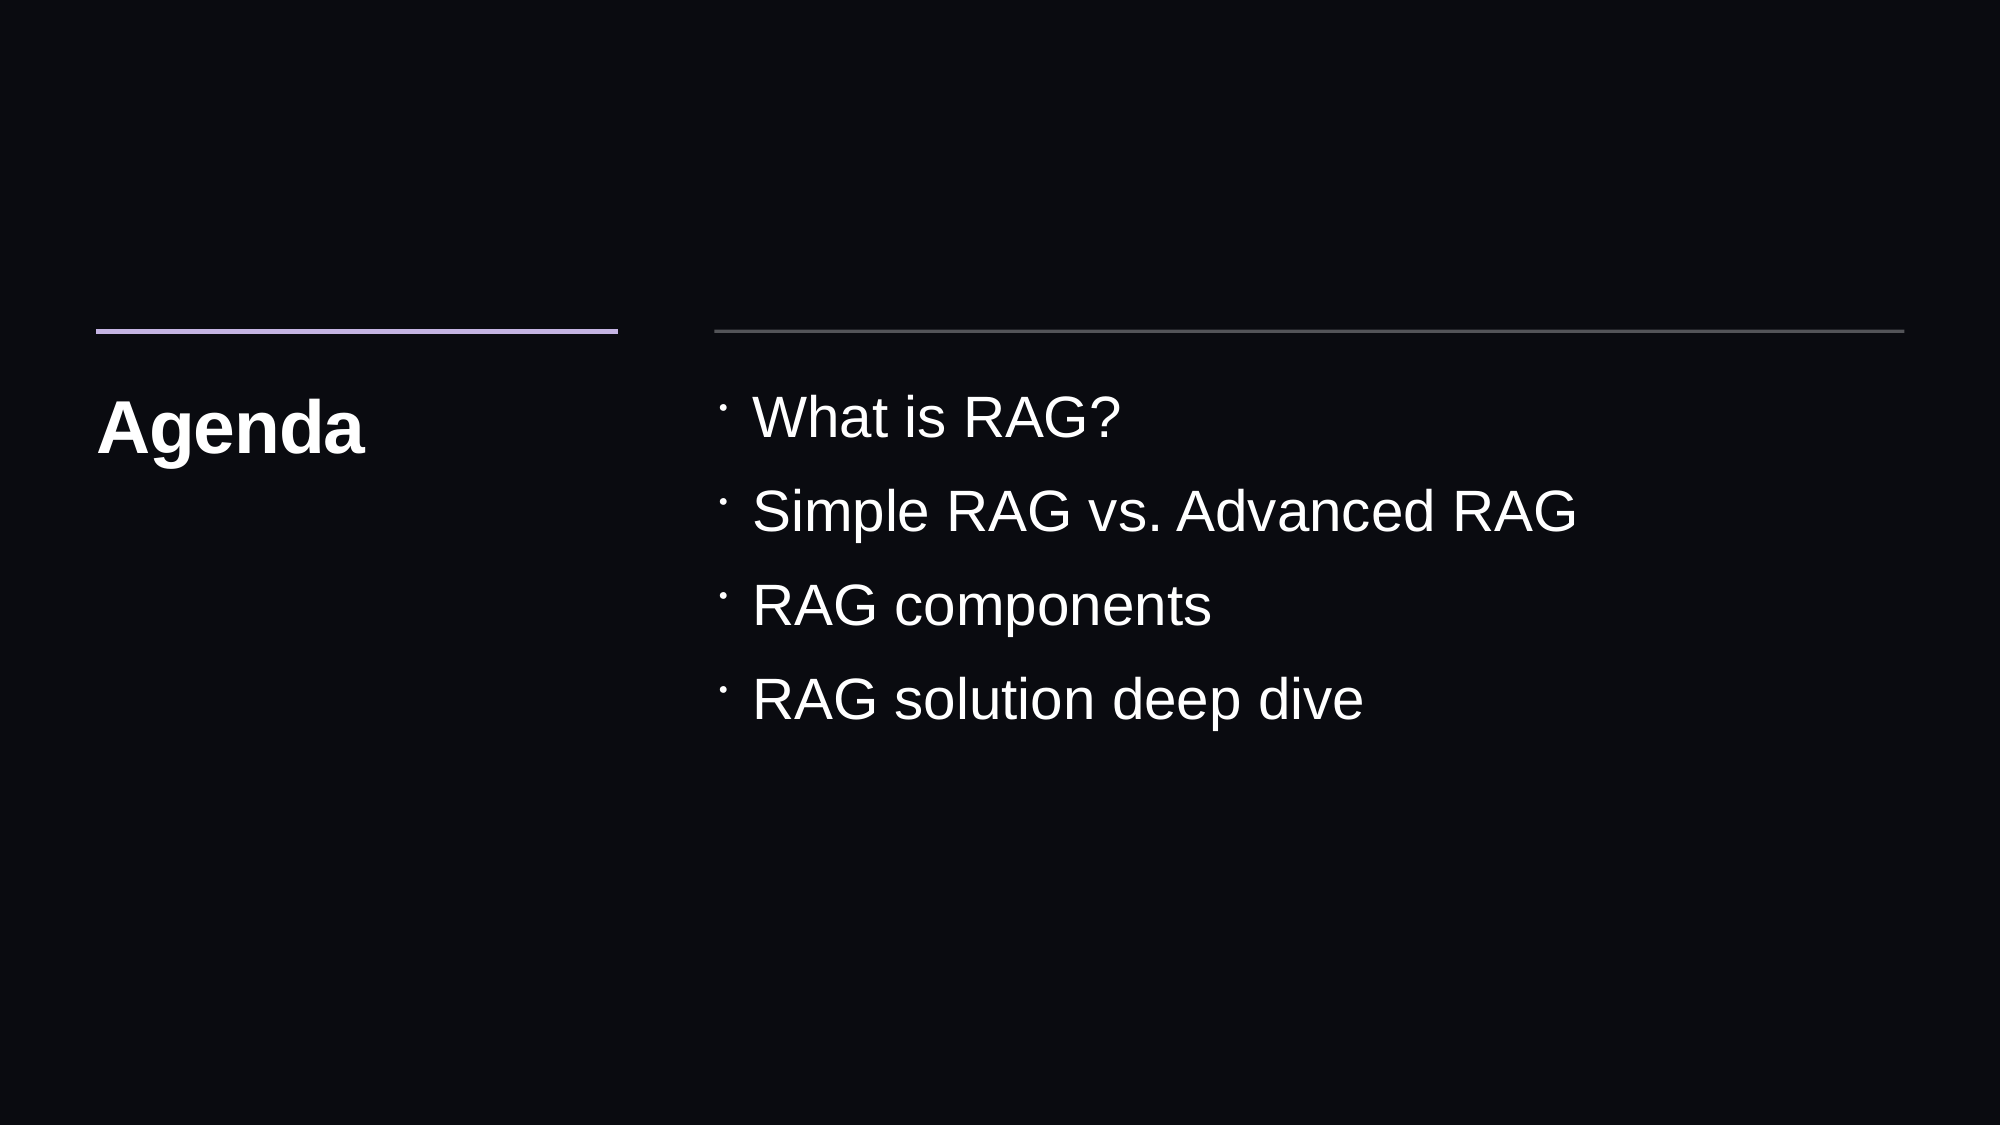

# Agenda
What is RAG?
Simple RAG vs. Advanced RAG
RAG components
RAG solution deep dive